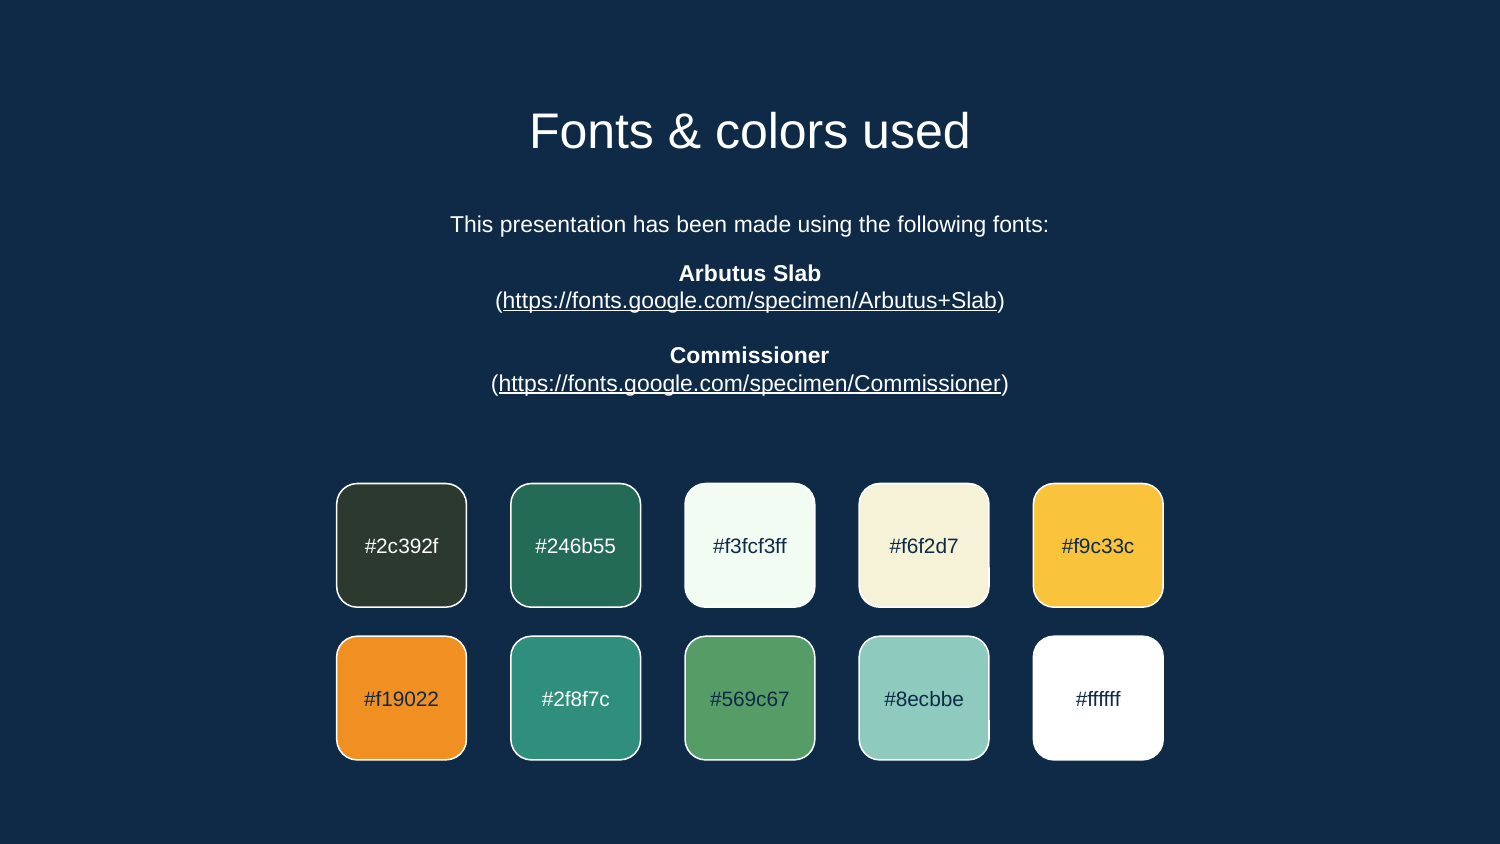

# Fonts & colors used
This presentation has been made using the following fonts:
Arbutus Slab
(https://fonts.google.com/specimen/Arbutus+Slab)

Commissioner
(https://fonts.google.com/specimen/Commissioner)

#2c392f
#246b55
#f3fcf3ff
#f6f2d7
#f9c33c

#f19022
#2f8f7c
#569c67
#8ecbbe
#ffffff